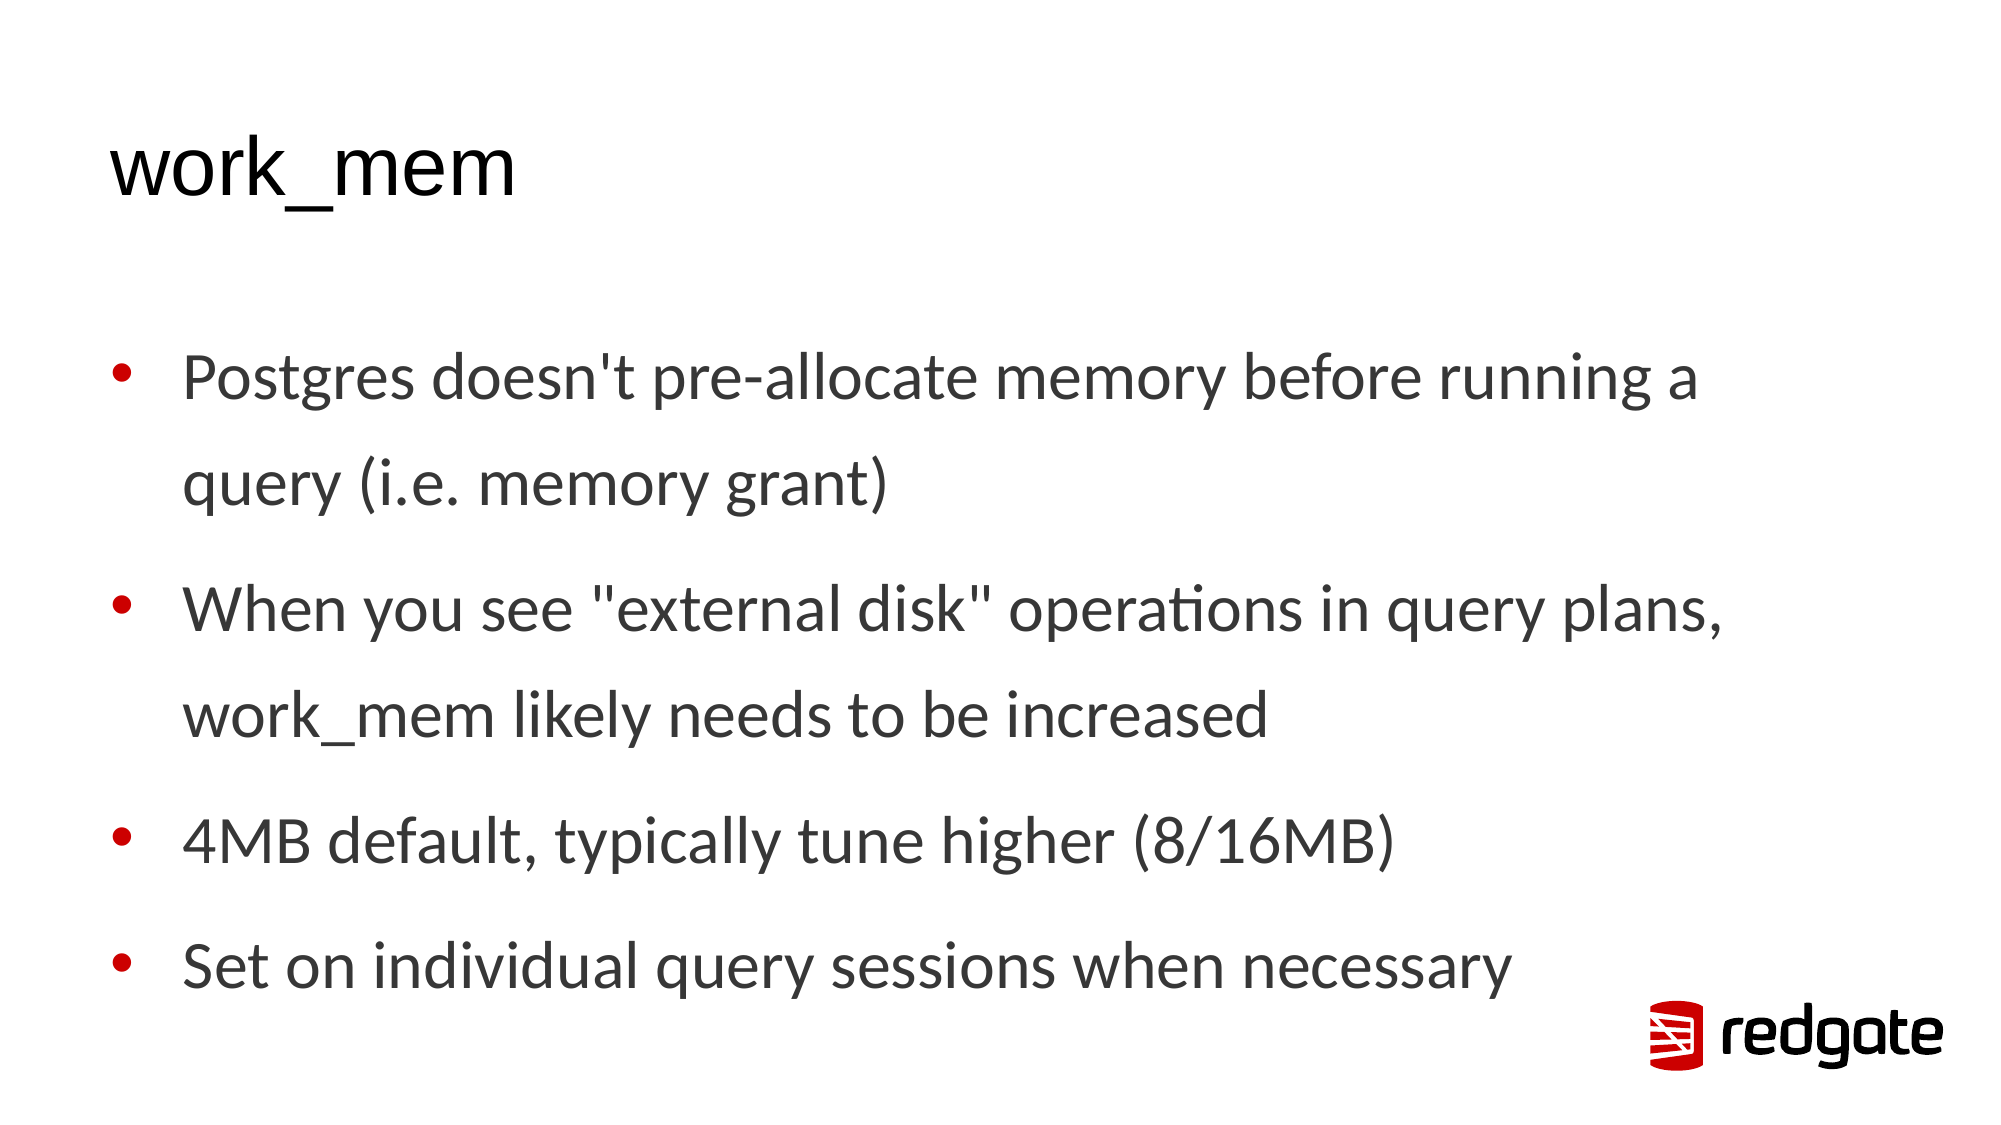

# work_mem
Postgres doesn't pre-allocate memory before running a query (i.e. memory grant)
When you see "external disk" operations in query plans, work_mem likely needs to be increased
4MB default, typically tune higher (8/16MB)
Set on individual query sessions when necessary